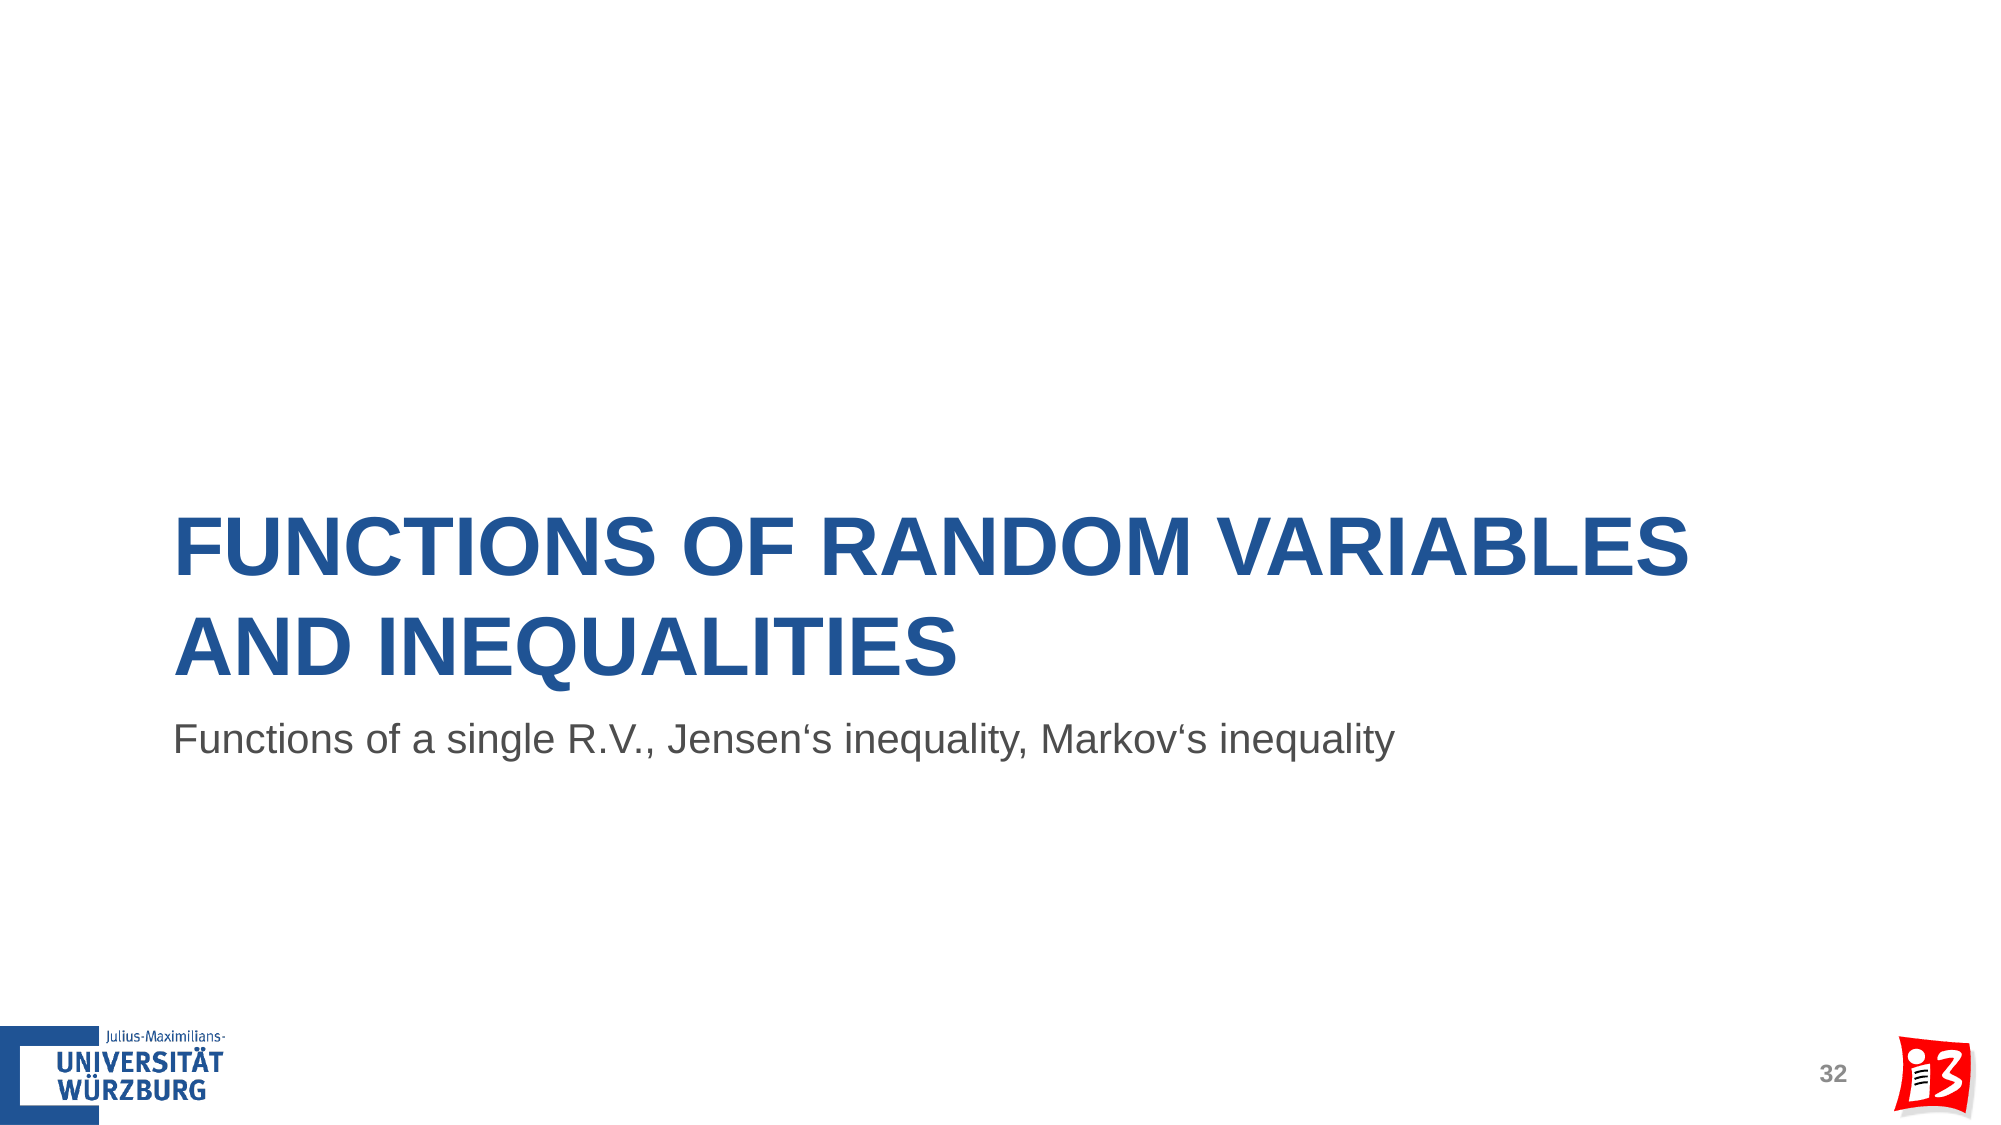

# Functions of Random Variables and Inequalities
Functions of a single R.V., Jensen‘s inequality, Markov‘s inequality
32